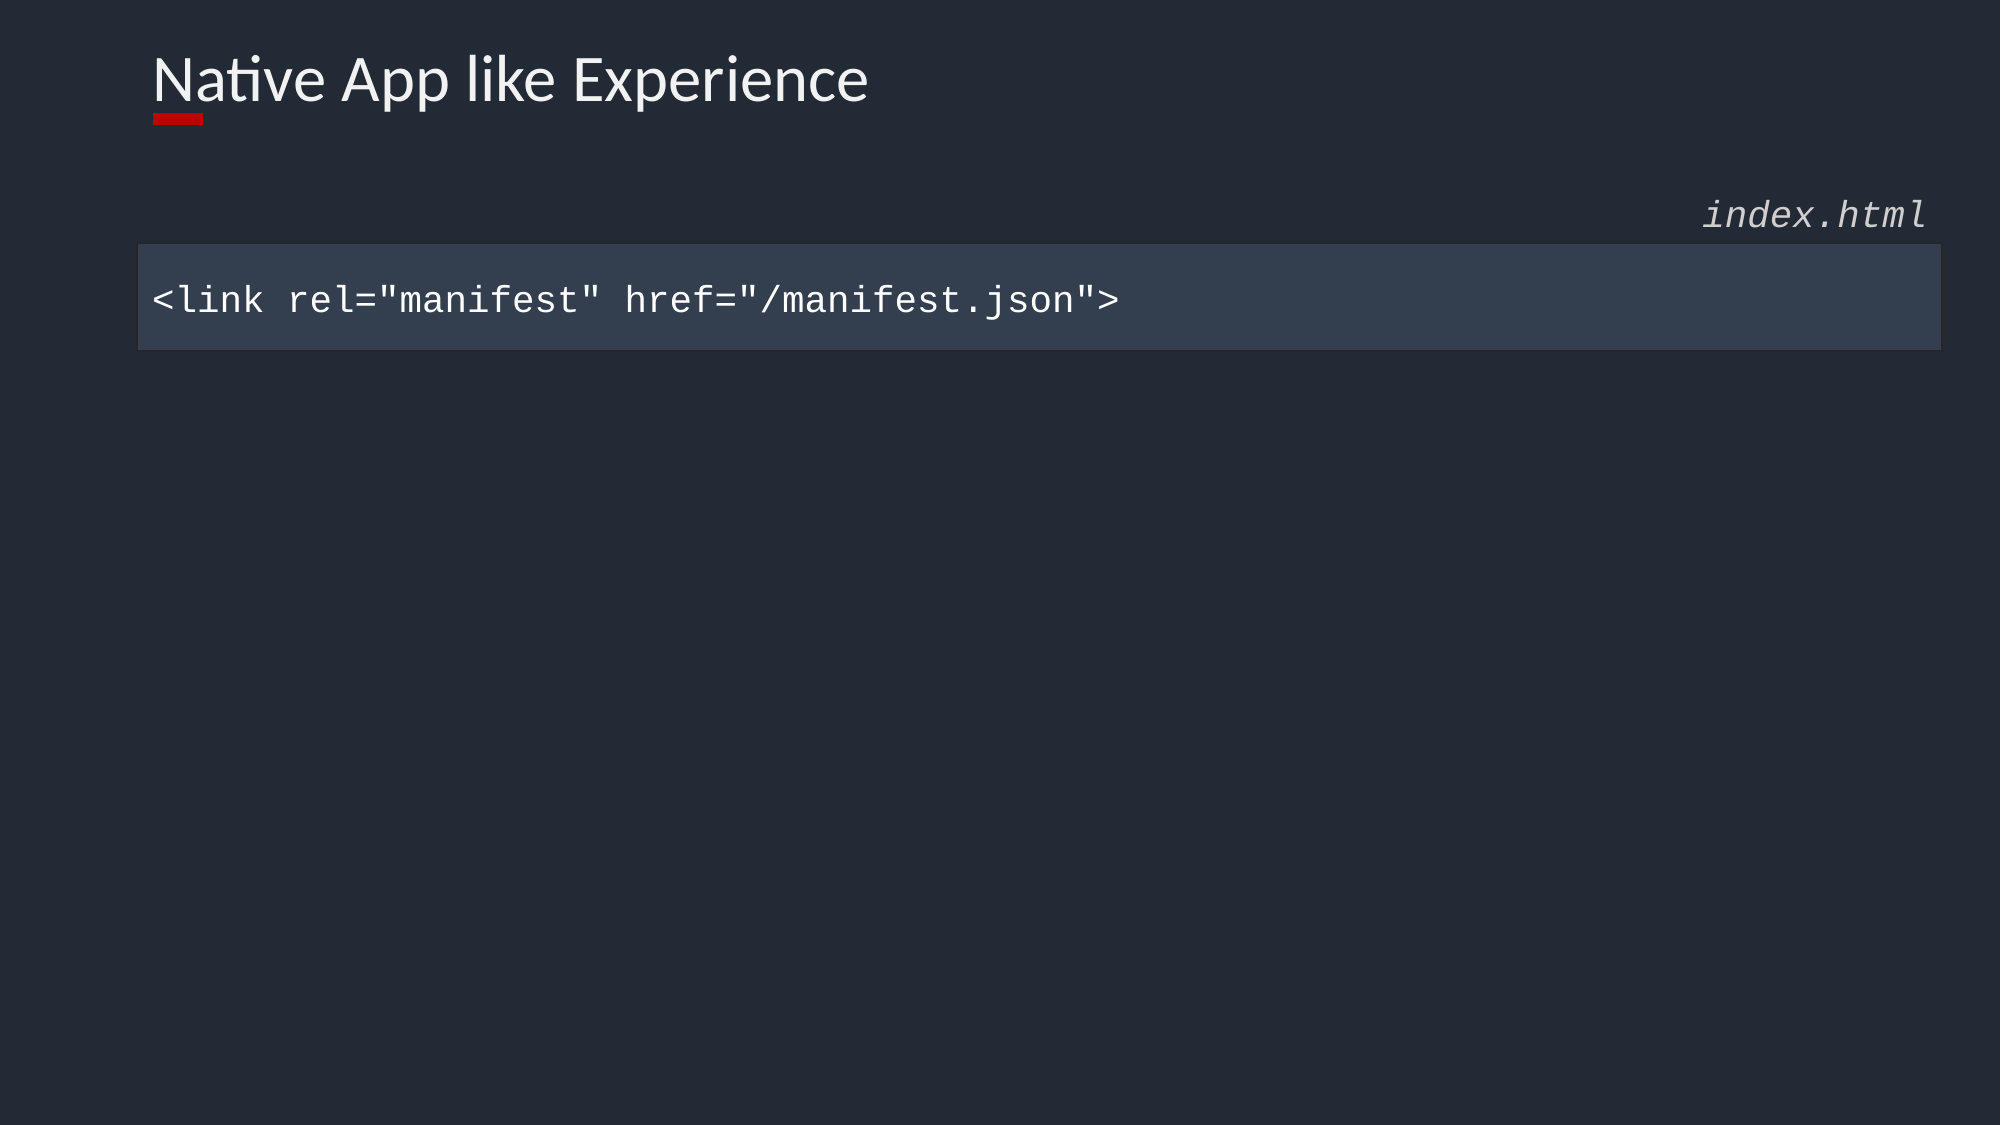

# Native App like Experience
index.html
<link rel="manifest" href="/manifest.json">